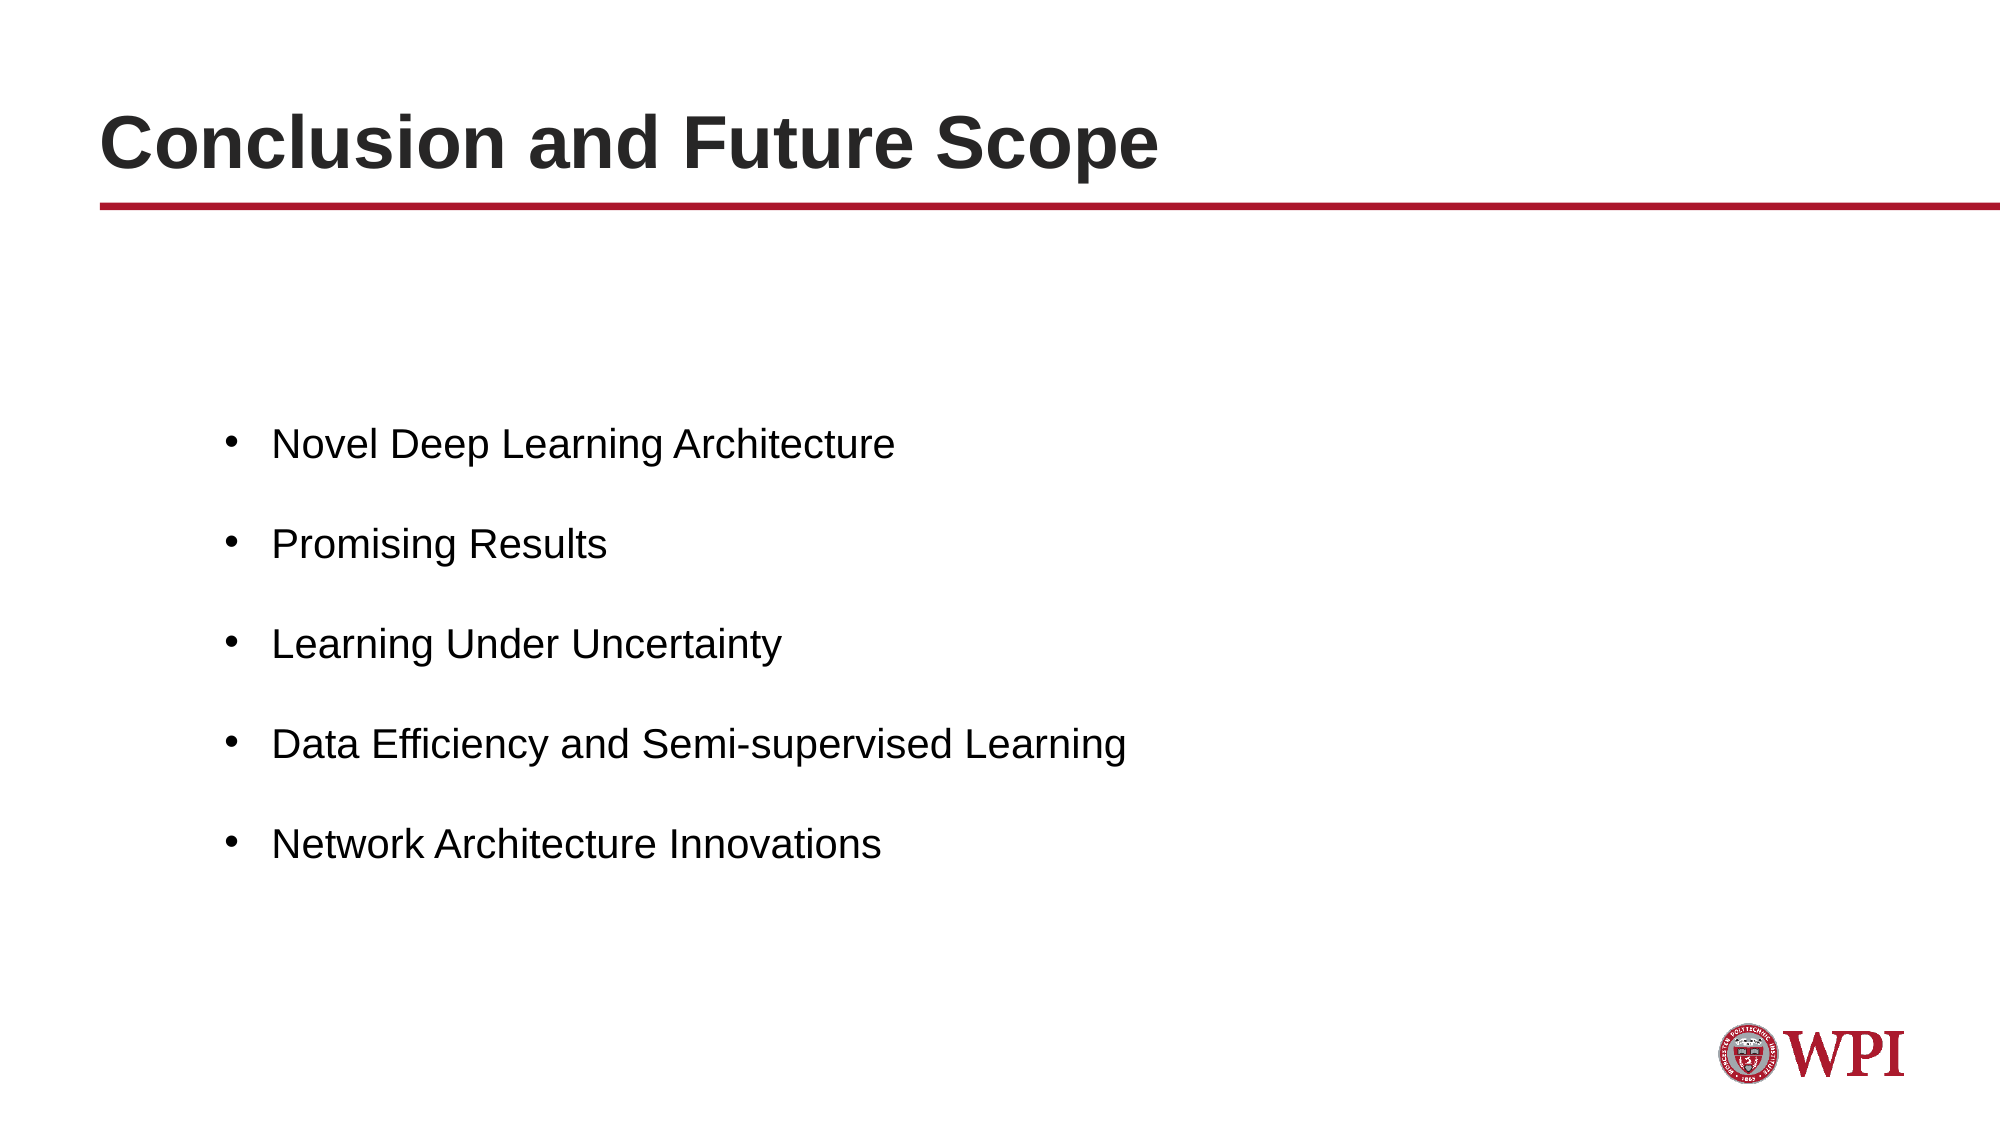

# Conclusion and Future Scope
Novel Deep Learning Architecture

Promising Results

Learning Under Uncertainty

Data Efficiency and Semi-supervised Learning

Network Architecture Innovations